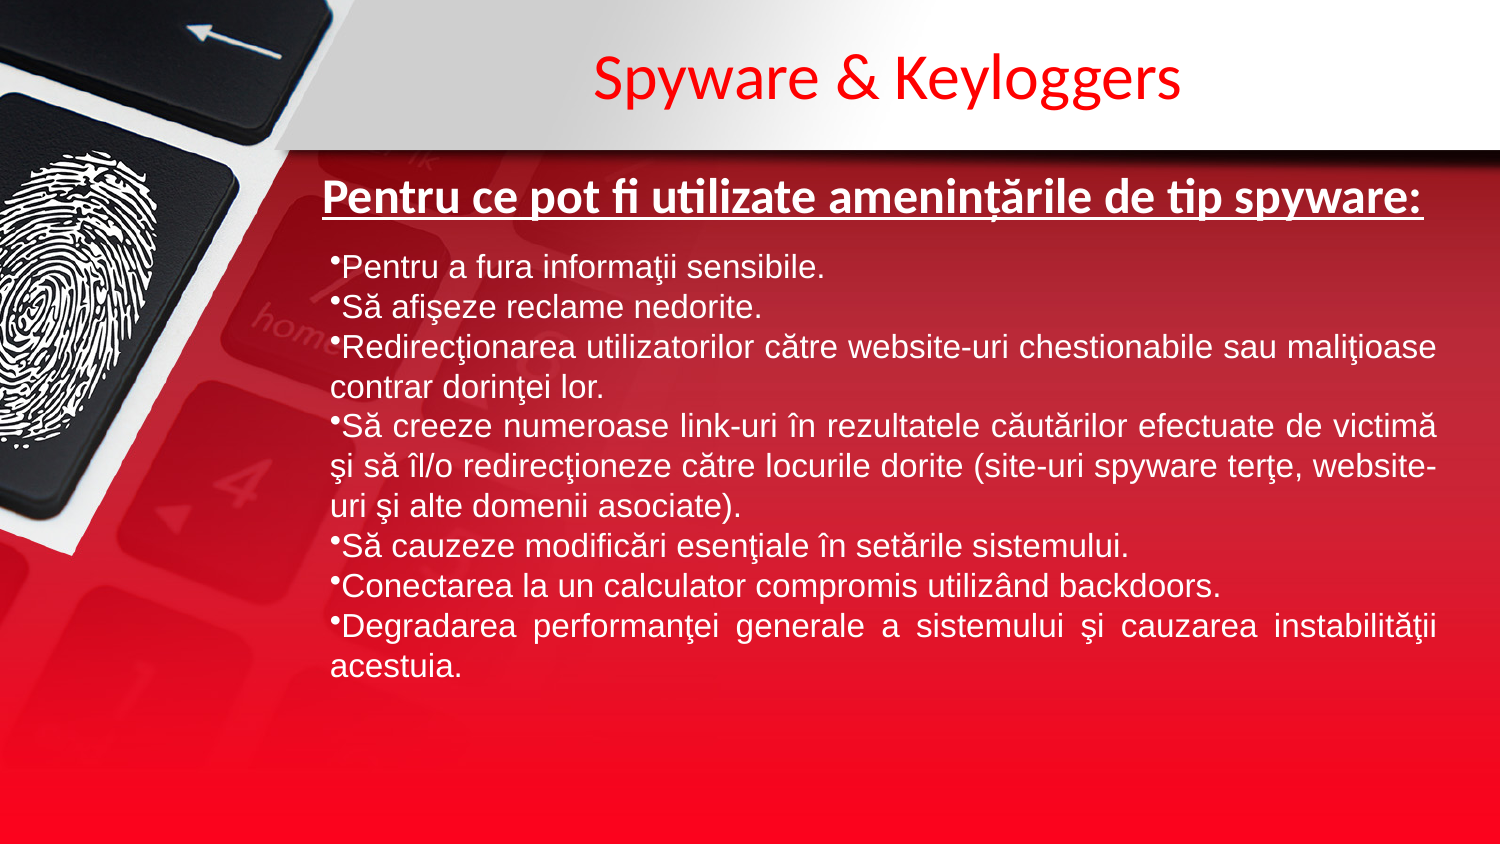

# Spyware & Keyloggers
Pentru ce pot fi utilizate amenințările de tip spyware:

Pentru a fura informaţii sensibile.
Să afişeze reclame nedorite.
Redirecţionarea utilizatorilor către website-uri chestionabile sau maliţioase contrar dorinţei lor.
Să creeze numeroase link-uri în rezultatele căutărilor efectuate de victimă şi să îl/o redirecţioneze către locurile dorite (site-uri spyware terţe, website-uri şi alte domenii asociate).
Să cauzeze modificări esenţiale în setările sistemului.
Conectarea la un calculator compromis utilizând backdoors.
Degradarea performanţei generale a sistemului şi cauzarea instabilităţii acestuia.